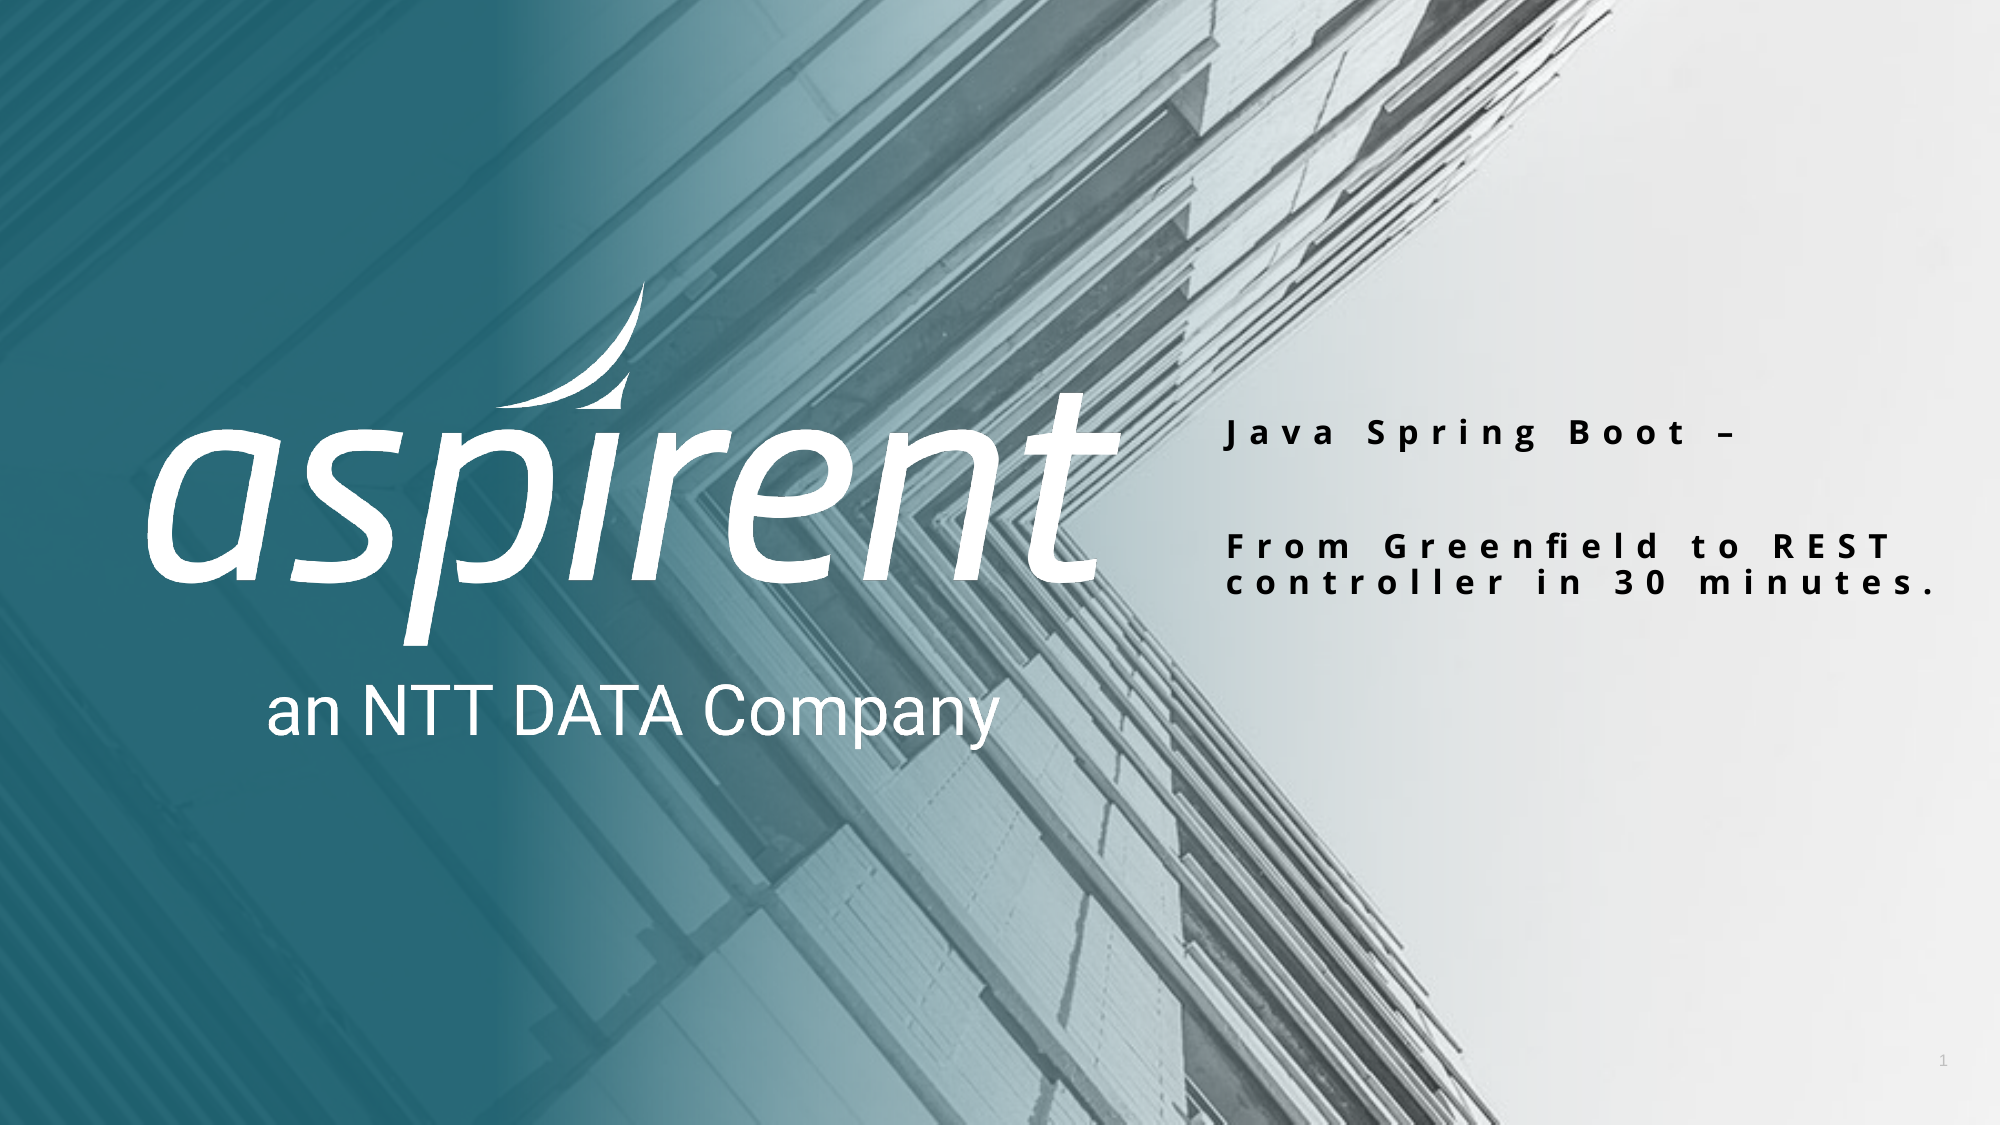

Java Spring Boot –

From Greenfield to REST controller in 30 minutes.
1